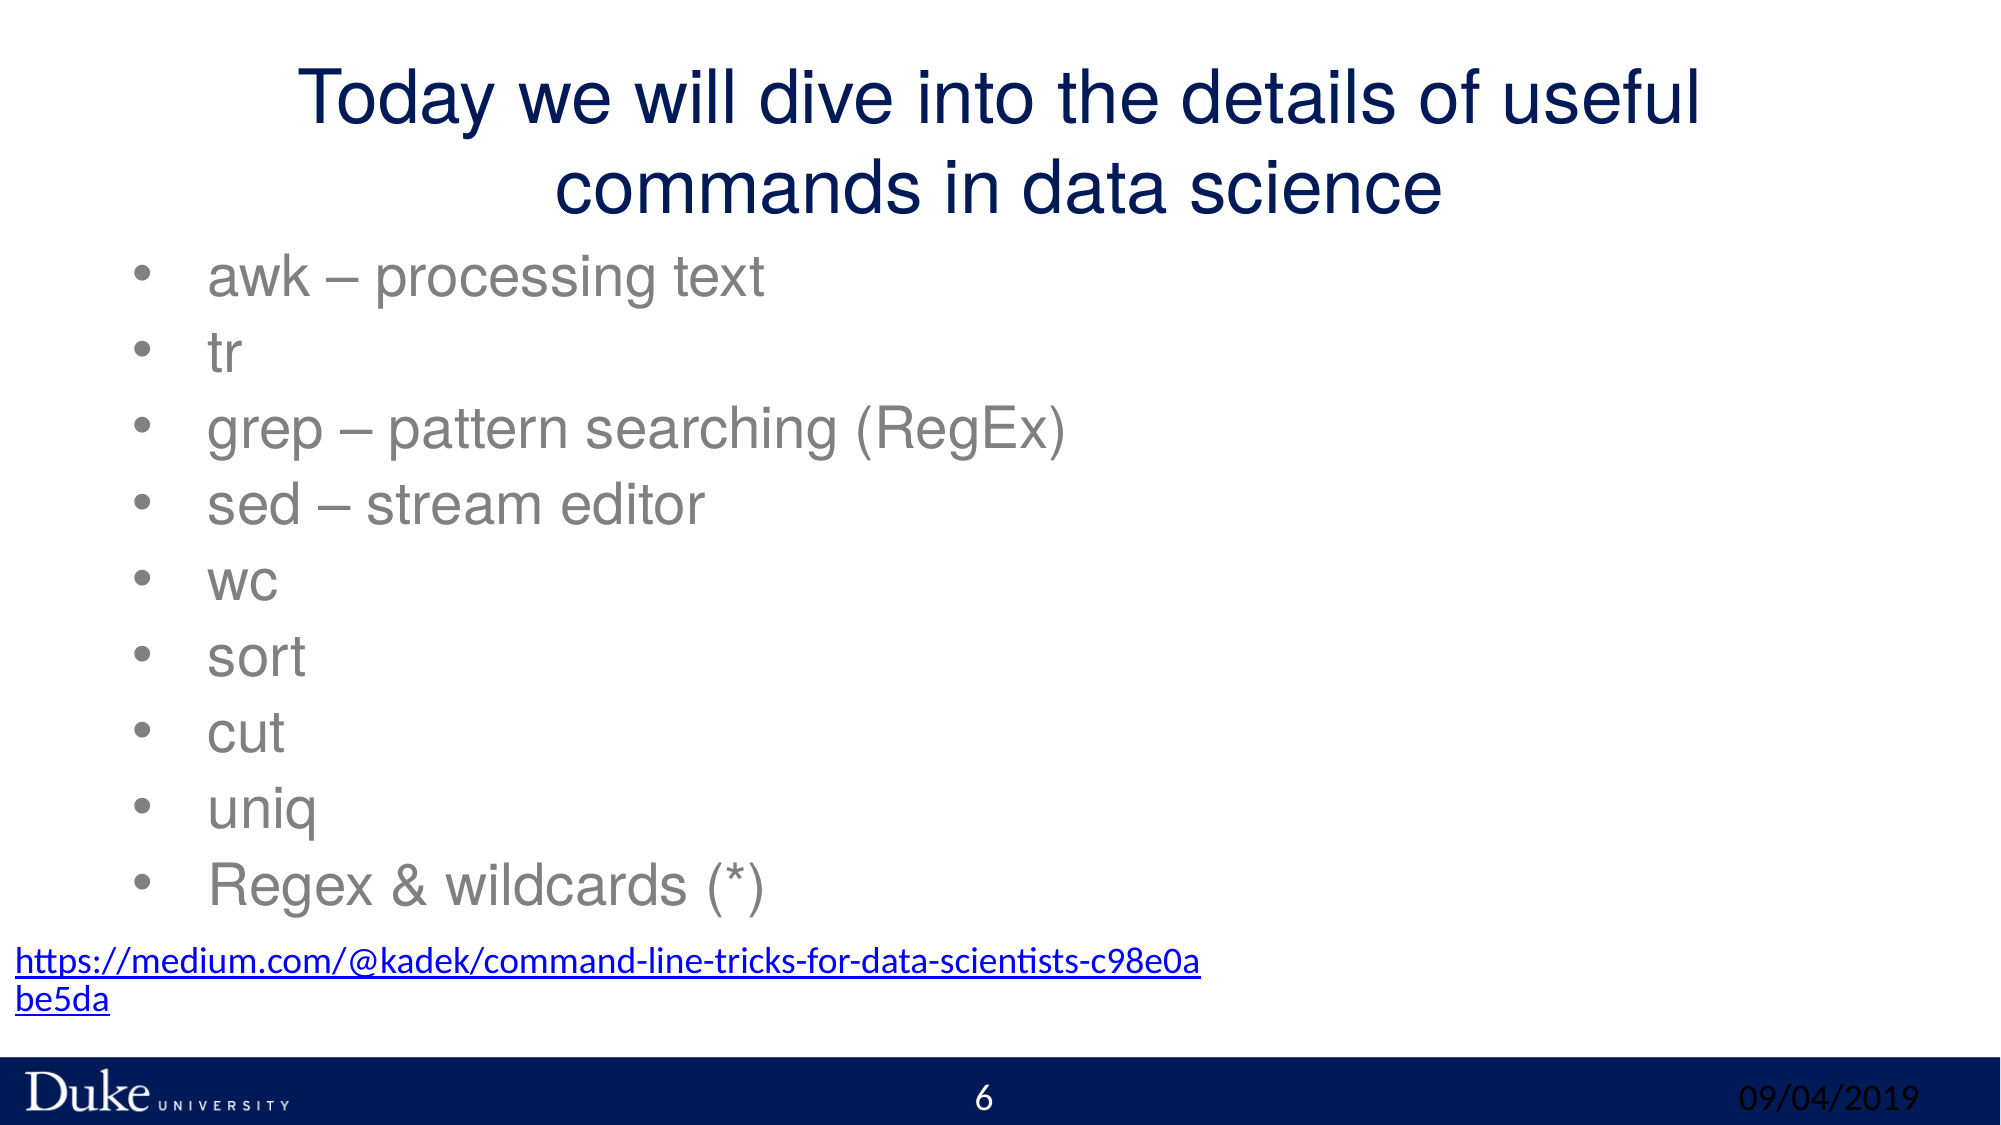

# Today we will dive into the details of useful commands in data science
awk – processing text
tr
grep – pattern searching (RegEx)
sed – stream editor
wc
sort
cut
uniq
Regex & wildcards (*)
https://medium.com/@kadek/command-line-tricks-for-data-scientists-c98e0abe5da
6
09/04/2019